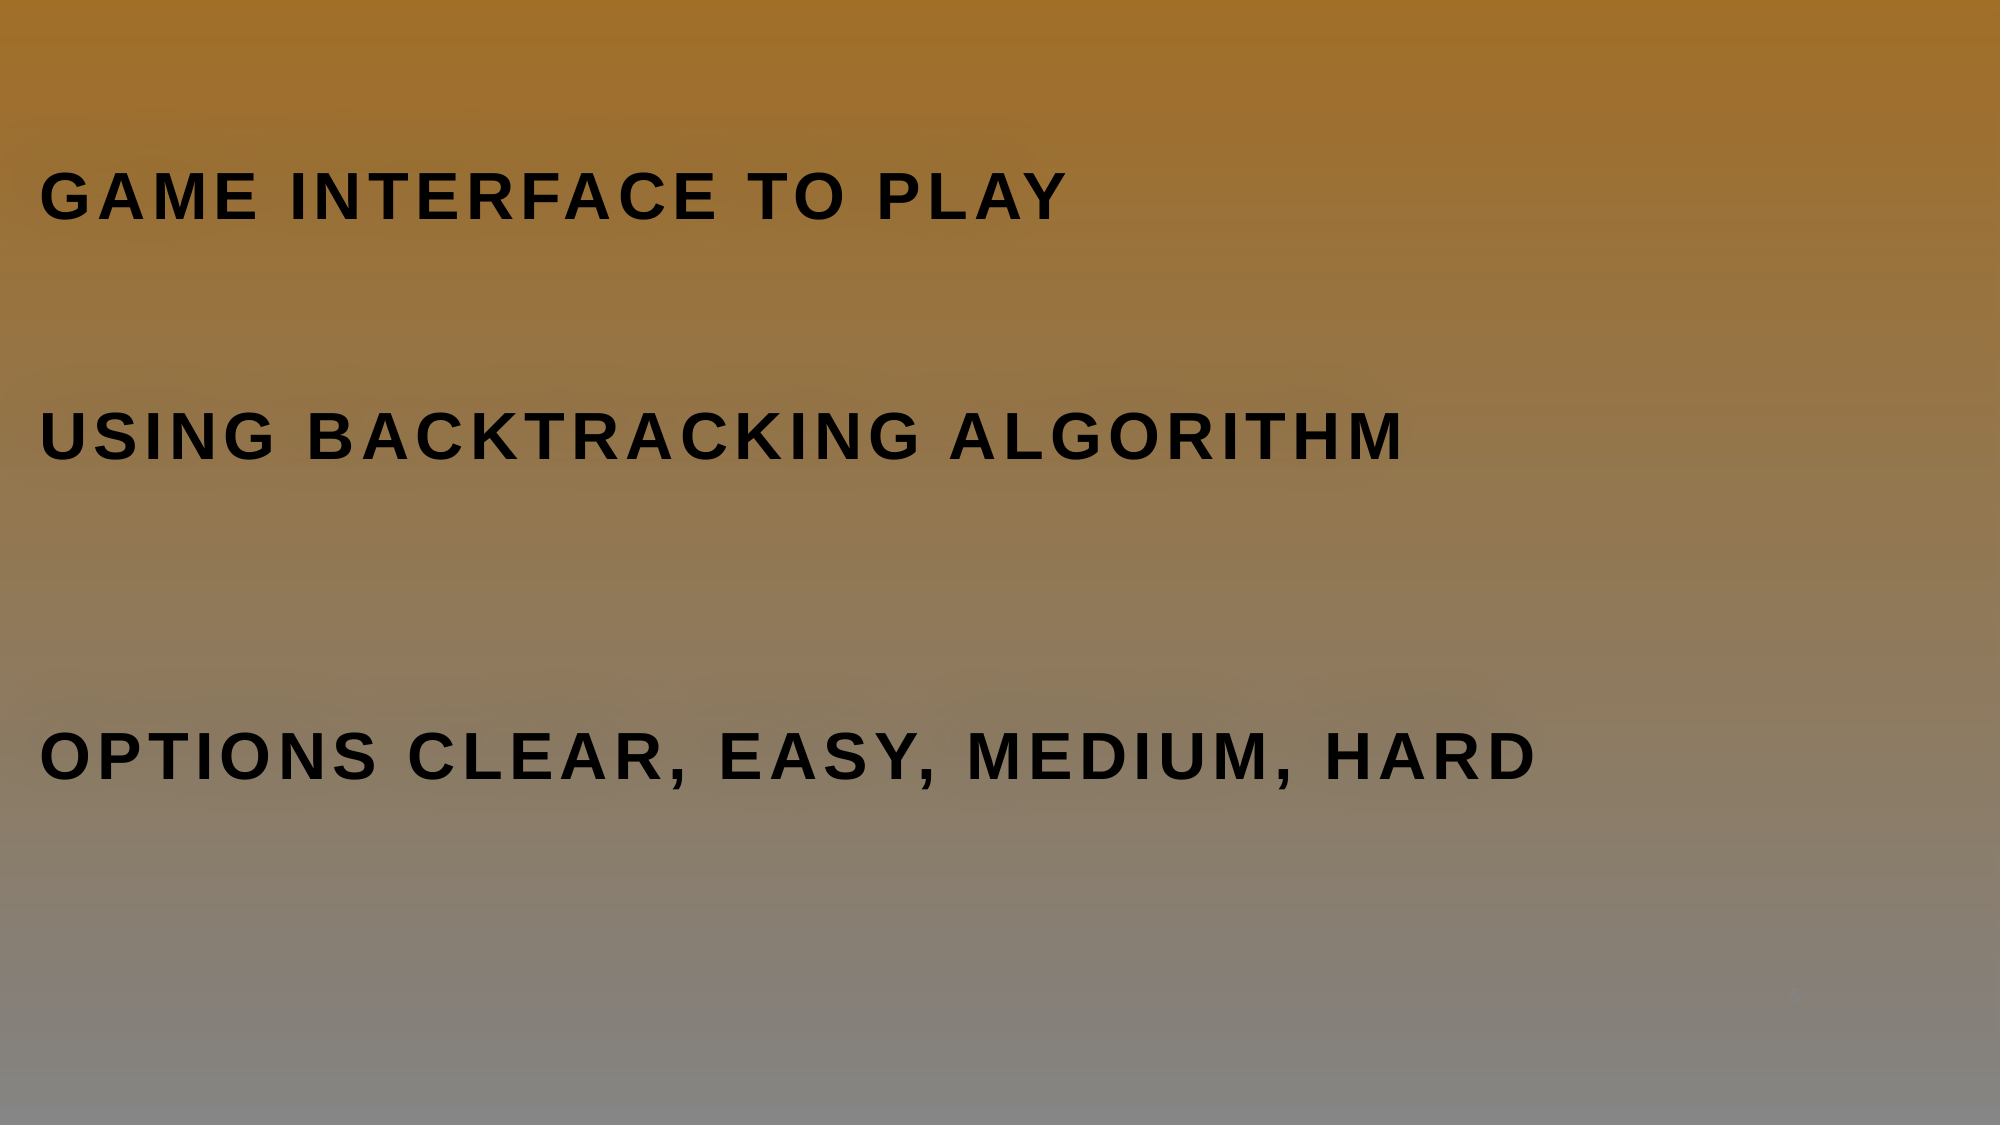

# Game interface TO PLAY USING BACKTRACKING ALGORITHM options CLEAR, EASY, MEDIUM, HARD
5